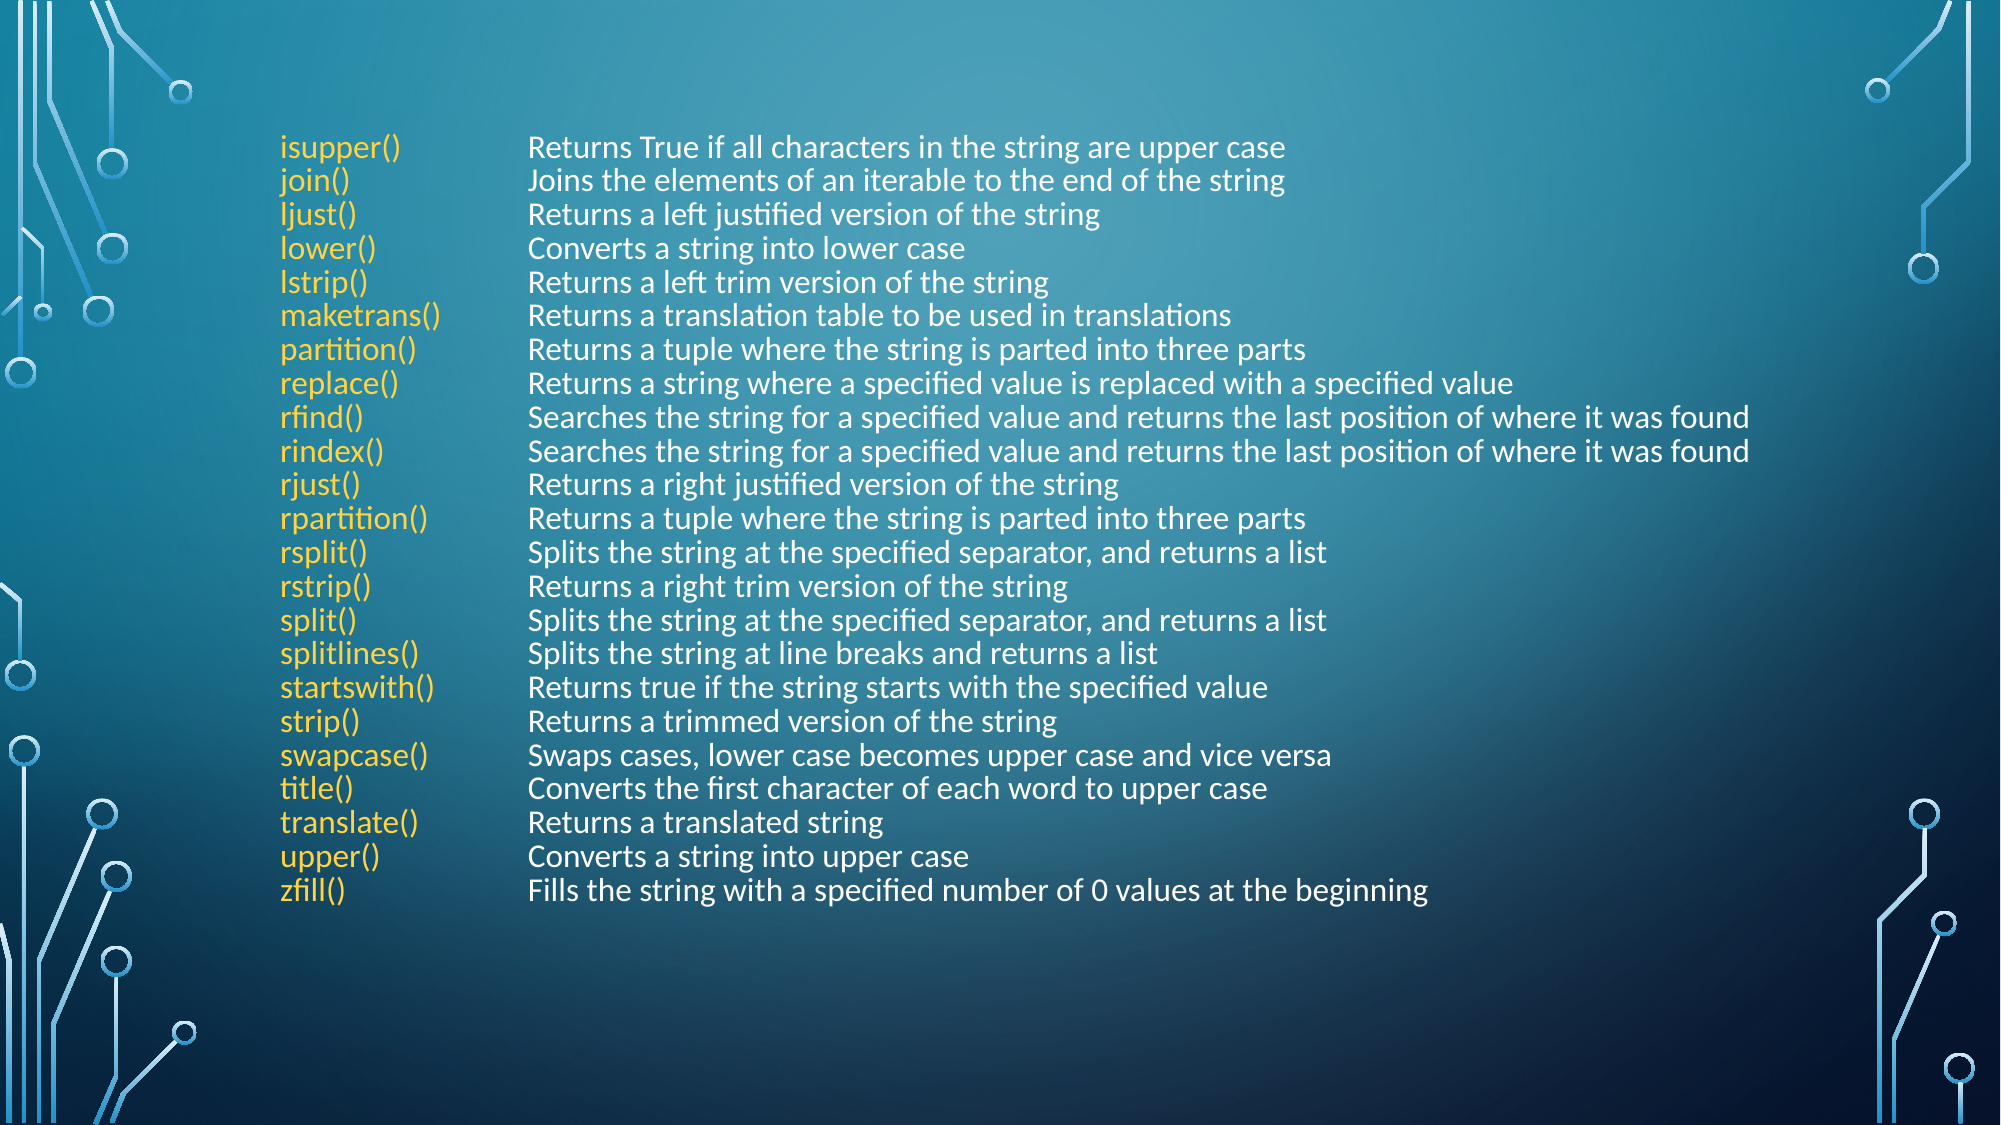

| isupper() | Returns True if all characters in the string are upper case |
| --- | --- |
| join() | Joins the elements of an iterable to the end of the string |
| ljust() | Returns a left justified version of the string |
| lower() | Converts a string into lower case |
| lstrip() | Returns a left trim version of the string |
| maketrans() | Returns a translation table to be used in translations |
| partition() | Returns a tuple where the string is parted into three parts |
| replace() | Returns a string where a specified value is replaced with a specified value |
| rfind() | Searches the string for a specified value and returns the last position of where it was found |
| rindex() | Searches the string for a specified value and returns the last position of where it was found |
| rjust() | Returns a right justified version of the string |
| rpartition() | Returns a tuple where the string is parted into three parts |
| rsplit() | Splits the string at the specified separator, and returns a list |
| rstrip() | Returns a right trim version of the string |
| split() | Splits the string at the specified separator, and returns a list |
| splitlines() | Splits the string at line breaks and returns a list |
| startswith() | Returns true if the string starts with the specified value |
| strip() | Returns a trimmed version of the string |
| swapcase() | Swaps cases, lower case becomes upper case and vice versa |
| title() | Converts the first character of each word to upper case |
| translate() | Returns a translated string |
| upper() | Converts a string into upper case |
| zfill() | Fills the string with a specified number of 0 values at the beginning |